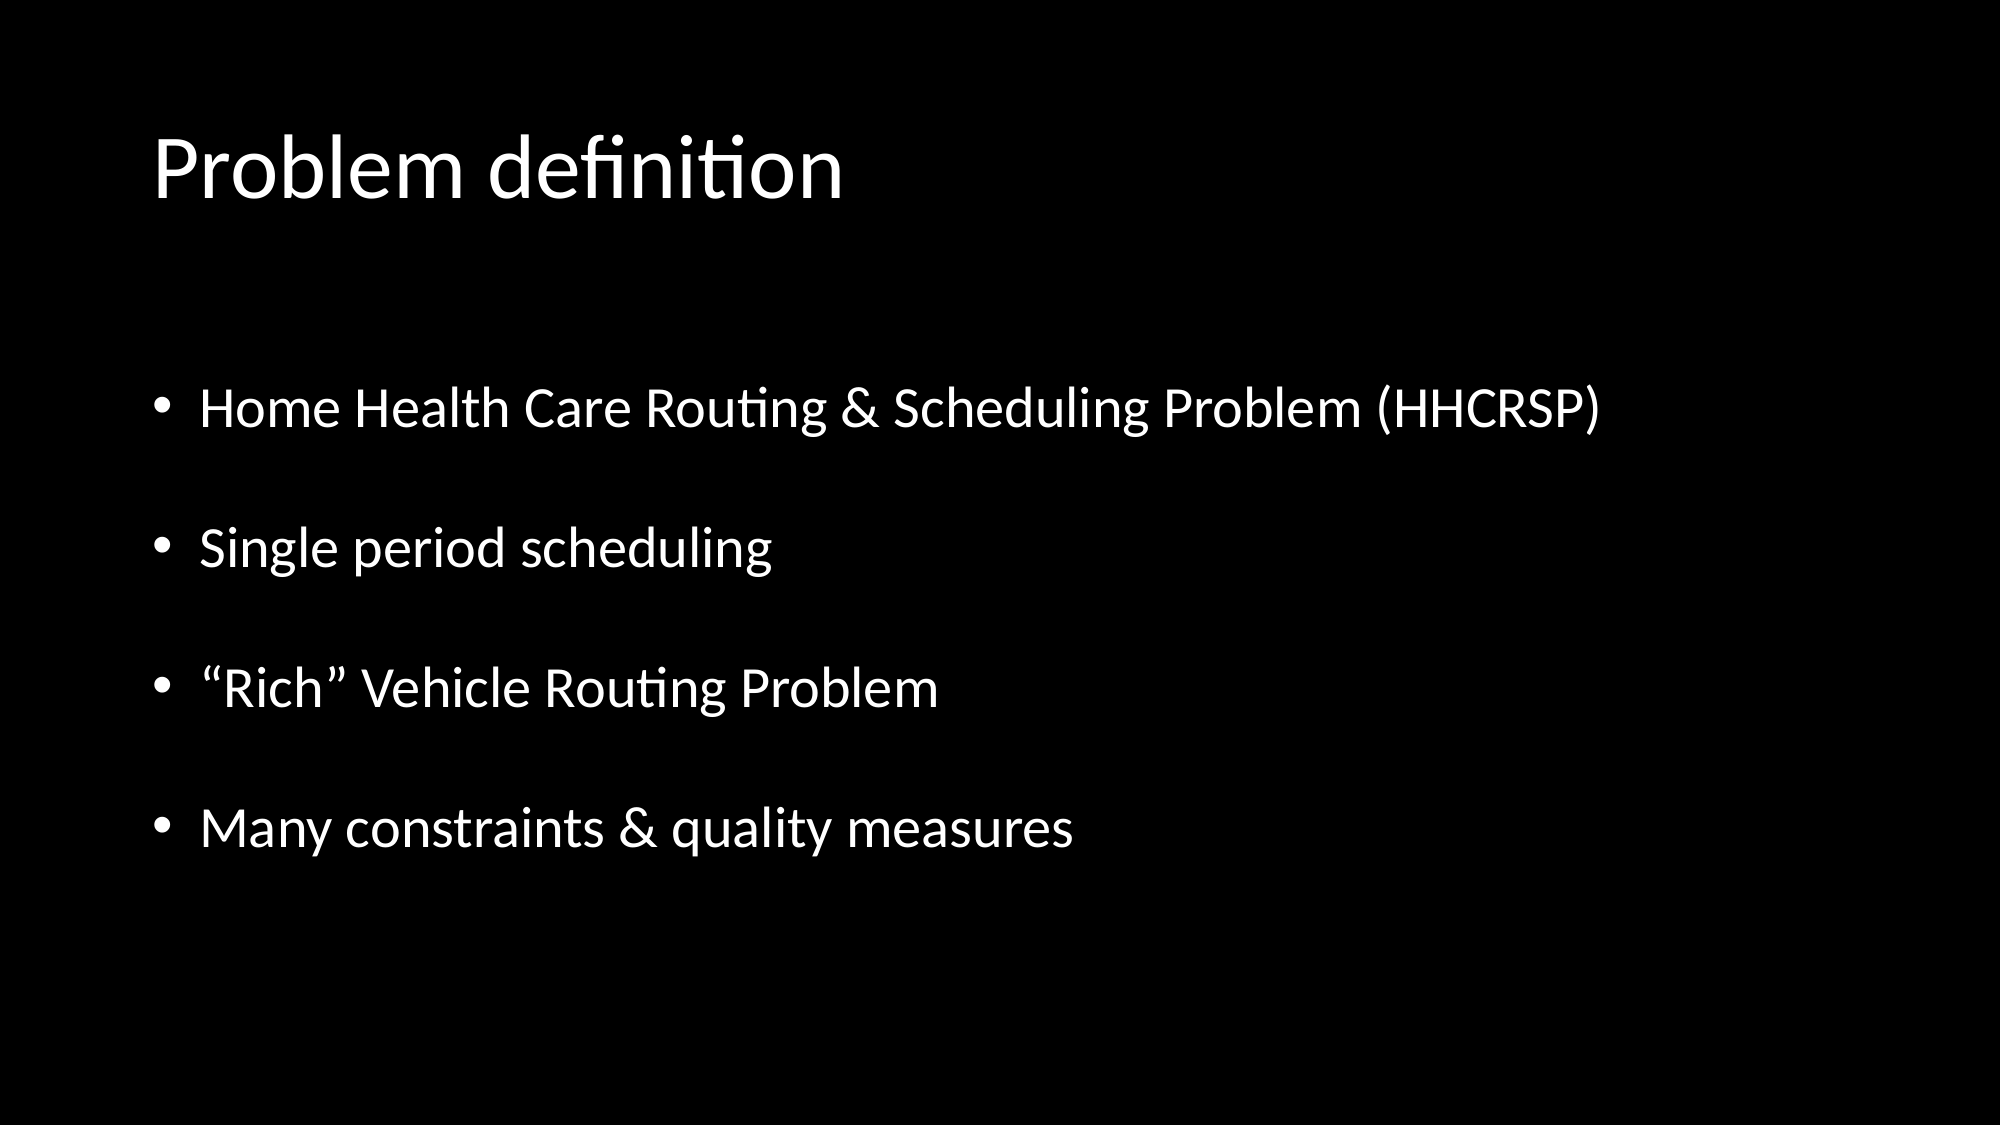

# Problem definition
Home Health Care Routing & Scheduling Problem (HHCRSP)
Single period scheduling
“Rich” Vehicle Routing Problem
Many constraints & quality measures